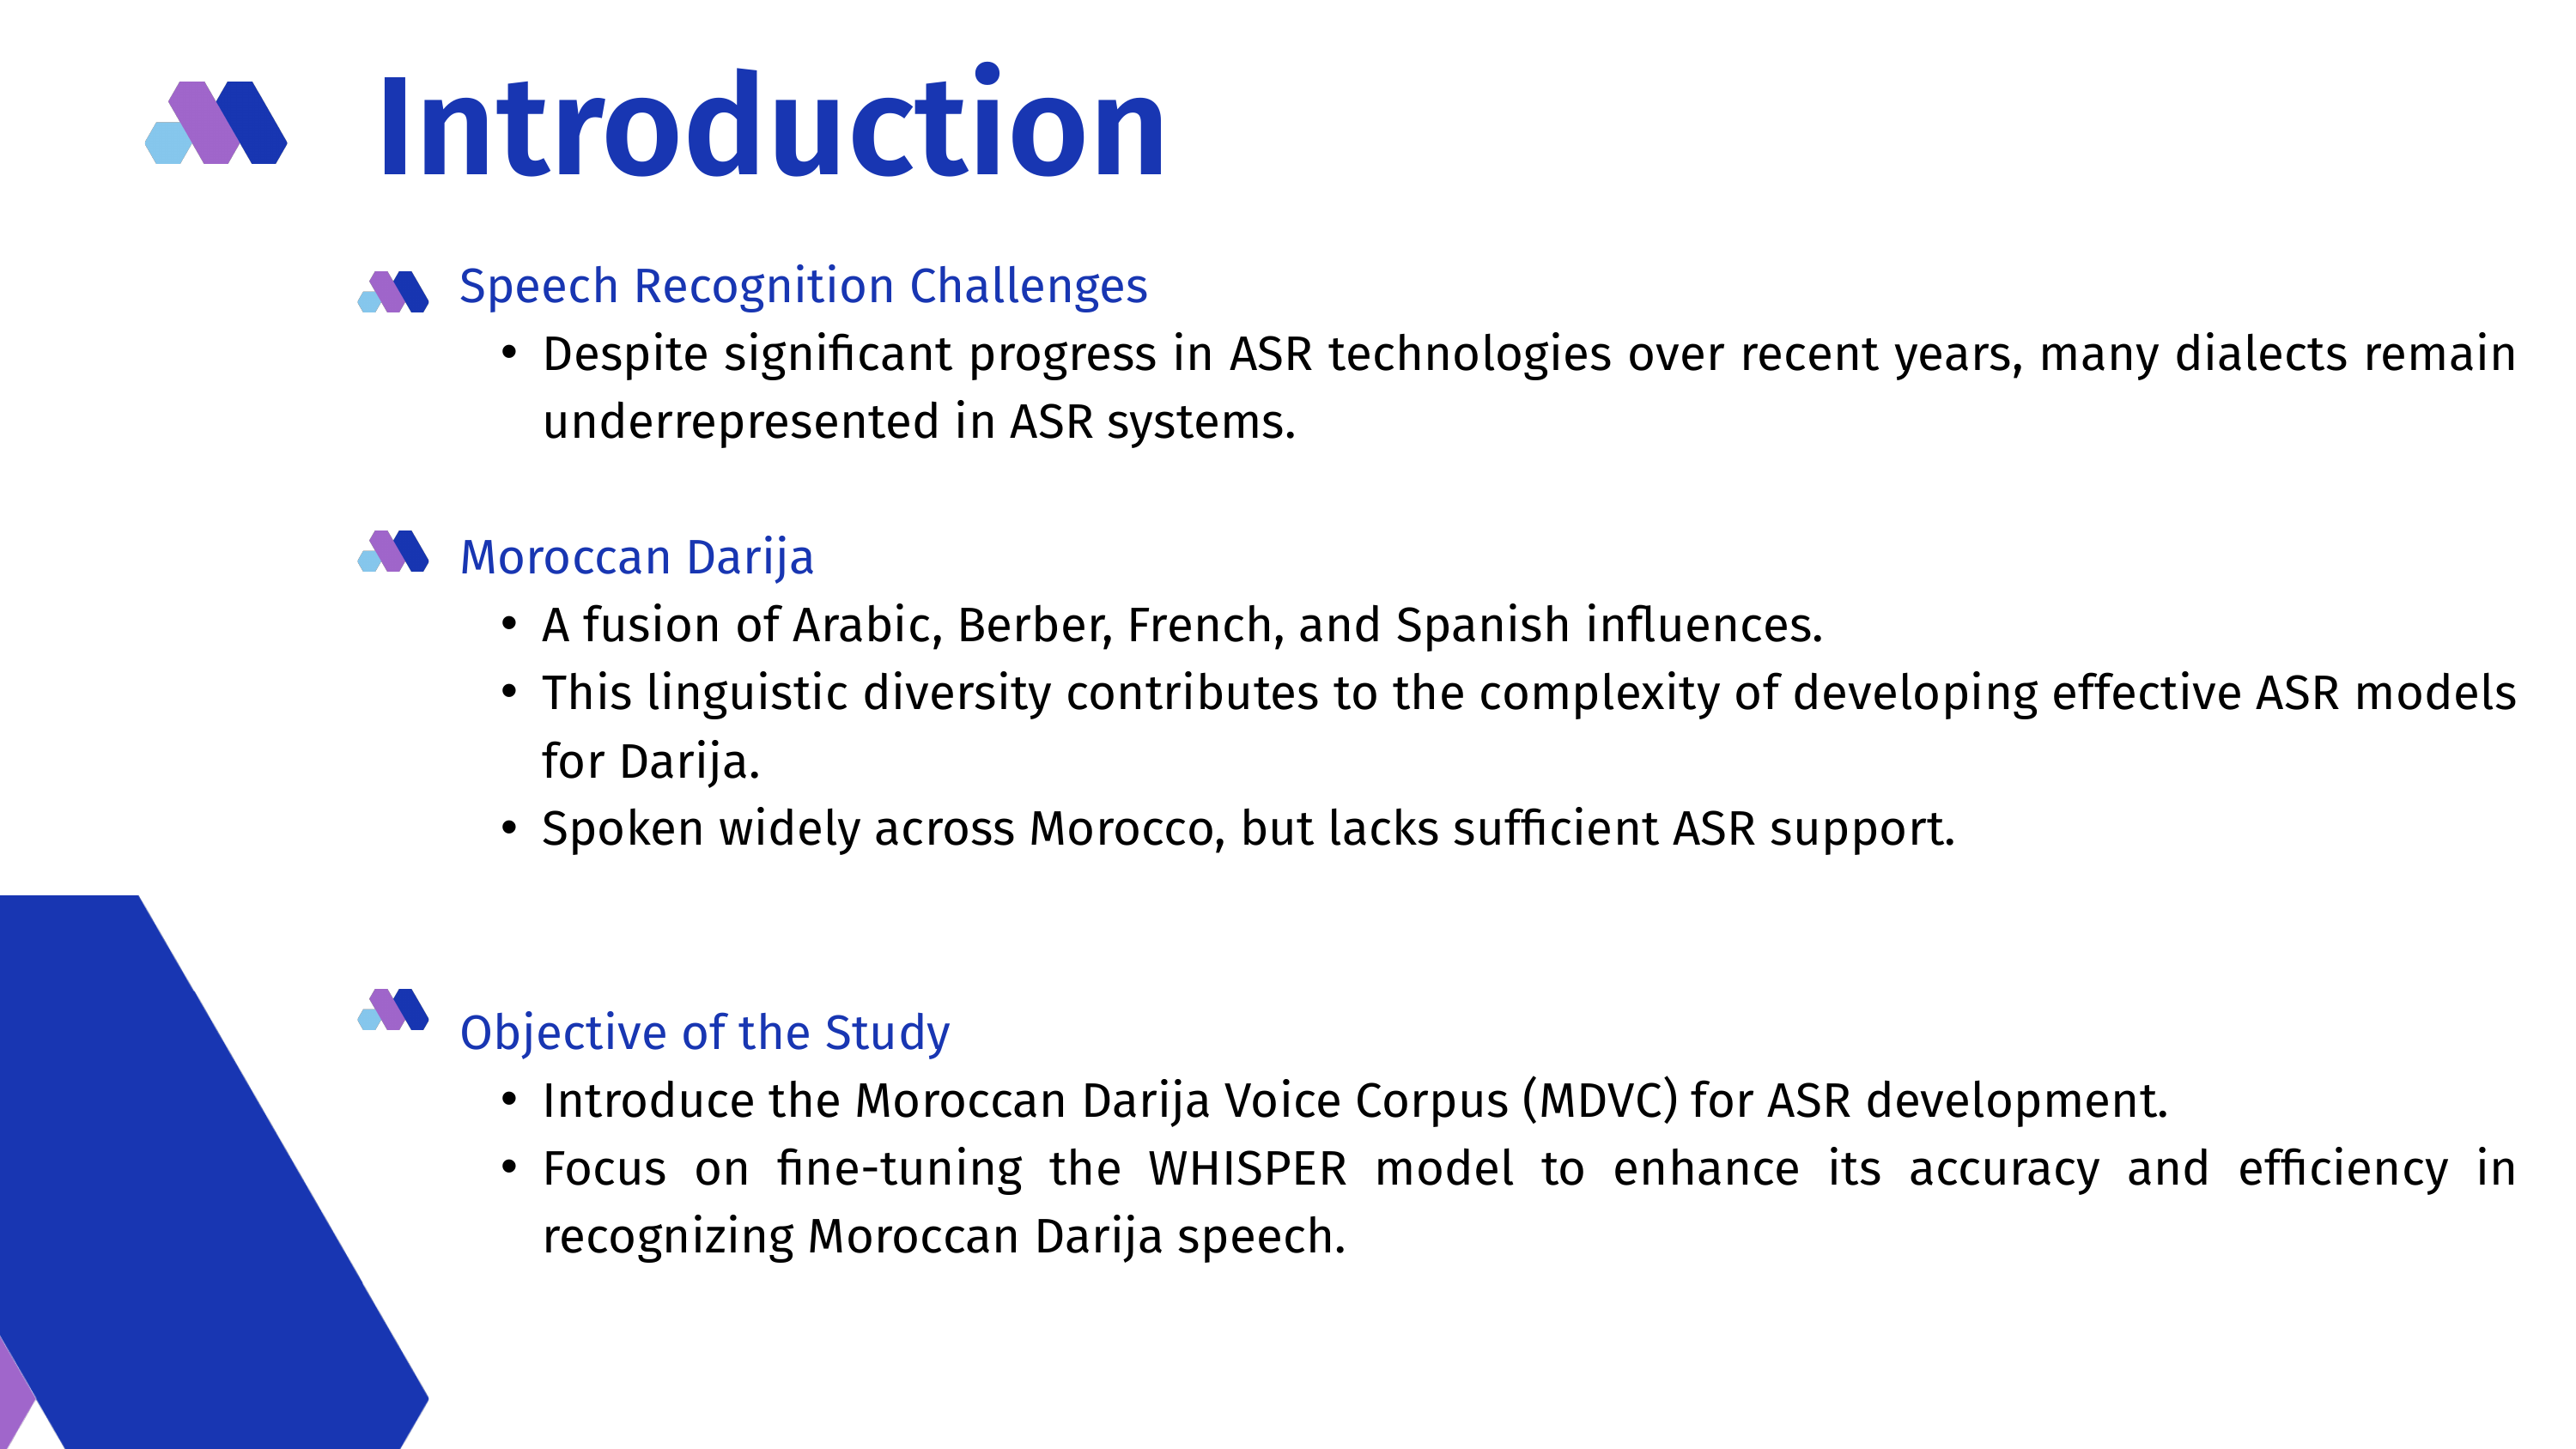

Introduction

Speech Recognition Challenges
Despite significant progress in ASR technologies over recent years, many dialects remain underrepresented in ASR systems.

Moroccan Darija
A fusion of Arabic, Berber, French, and Spanish influences.
This linguistic diversity contributes to the complexity of developing effective ASR models for Darija.
Spoken widely across Morocco, but lacks sufficient ASR support.

Objective of the Study
Introduce the Moroccan Darija Voice Corpus (MDVC) for ASR development.
Focus on fine-tuning the WHISPER model to enhance its accuracy and efficiency in recognizing Moroccan Darija speech.